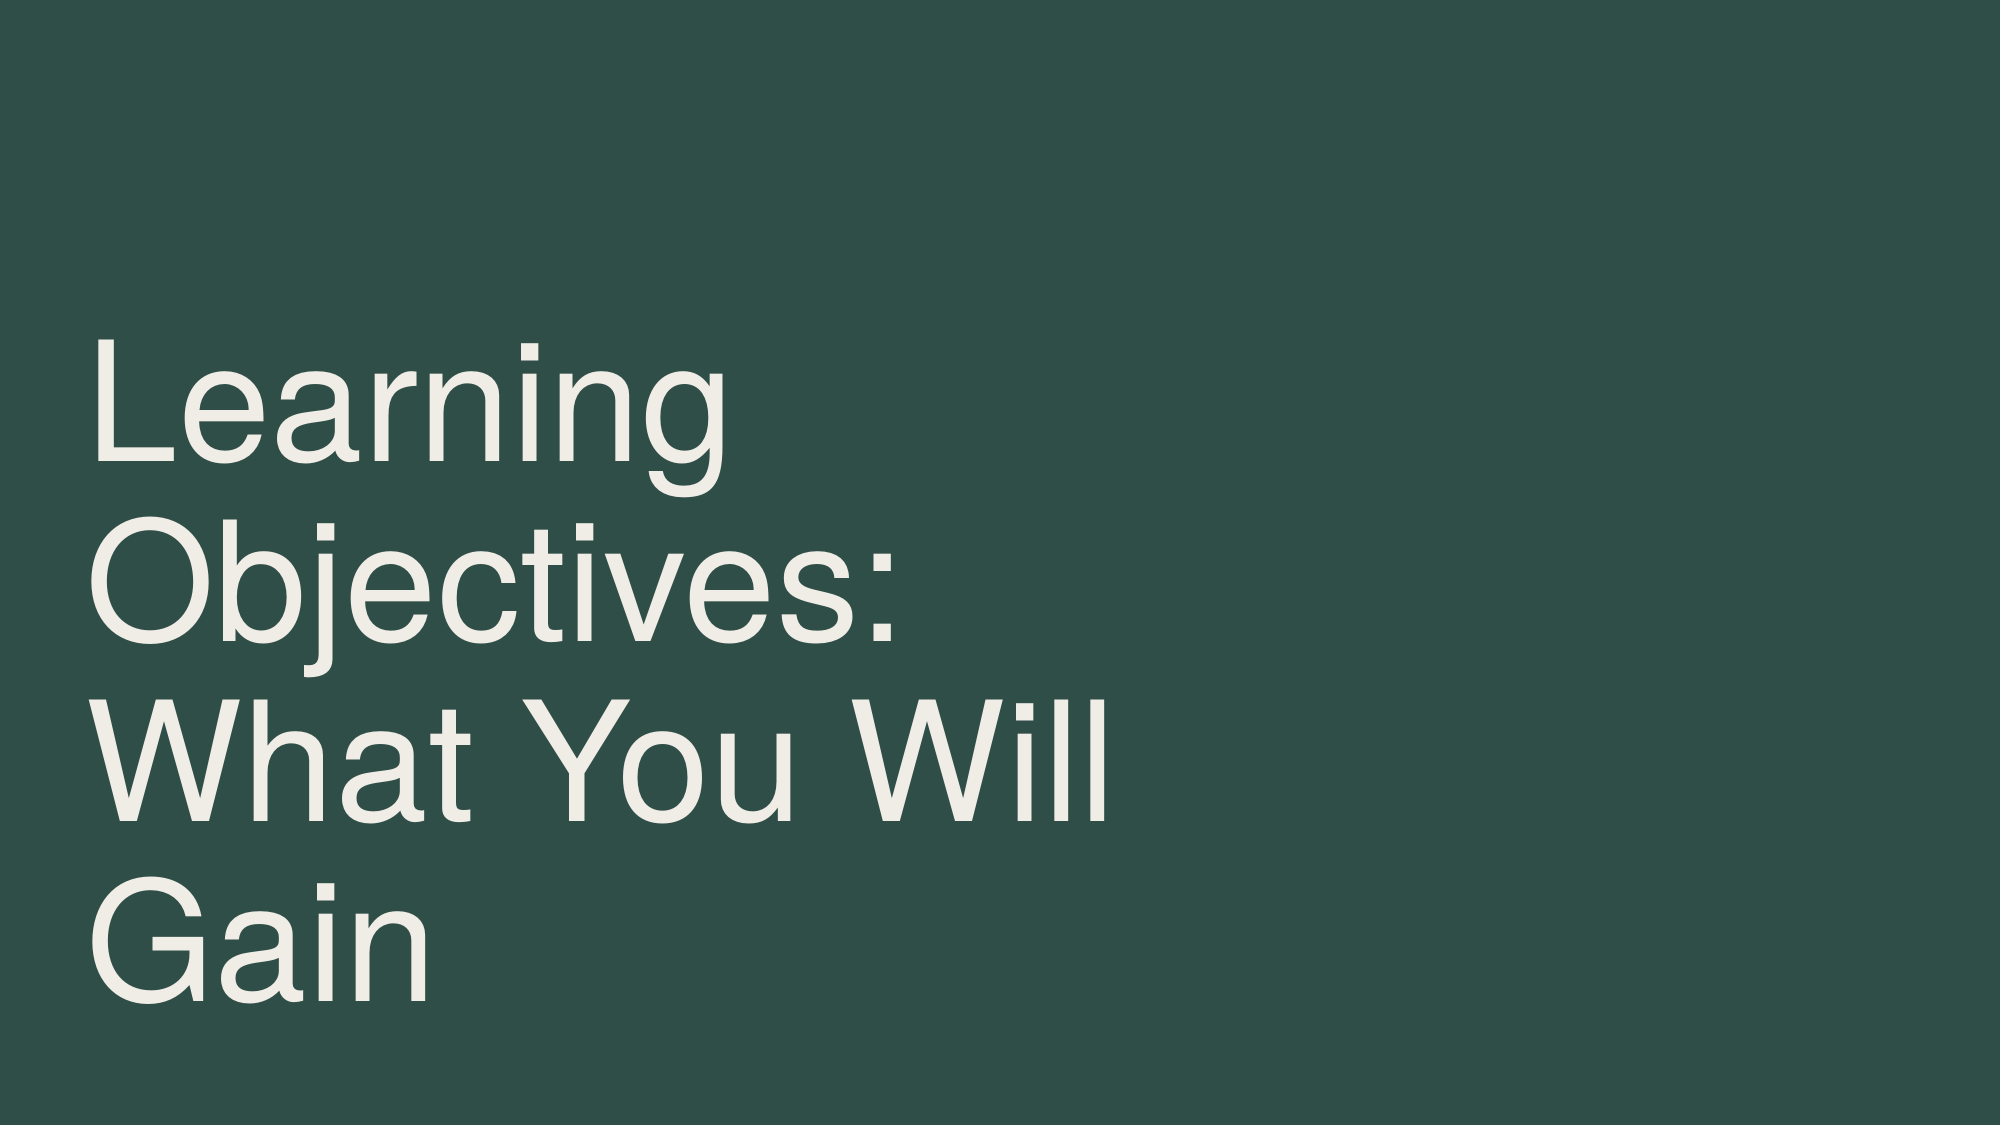

# Learning Objectives: What You Will Gain